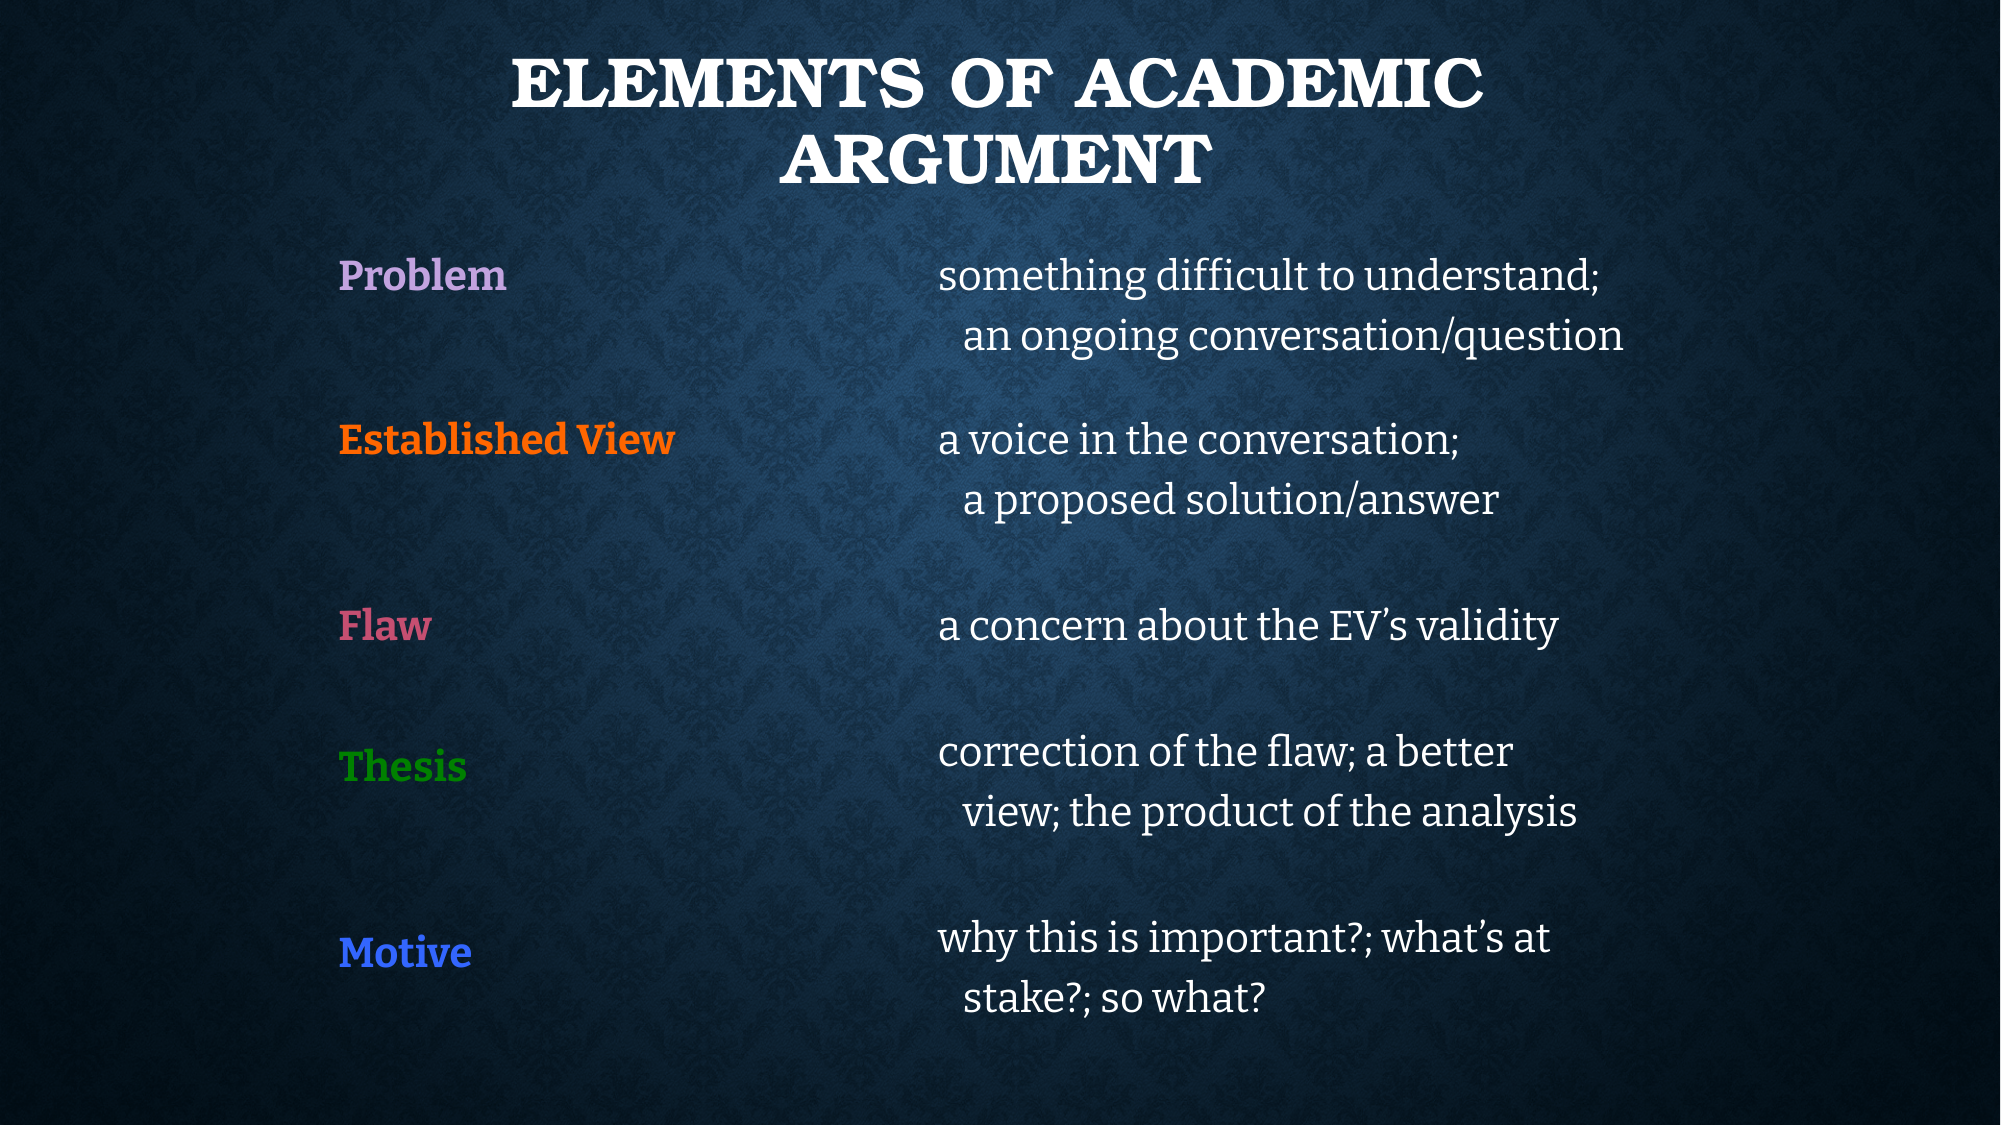

# Elements of Academic Argument
		something difficult to understand; 				   an ongoing conversation/question

		a voice in the conversation; 					   a proposed solution/answer

		a concern about the EV’s validity

		correction of the flaw; a better 					   view; the product of the analysis

		why this is important?; what’s at 				   stake?; so what?

Problem

Established View

Flaw
Thesis

Motive